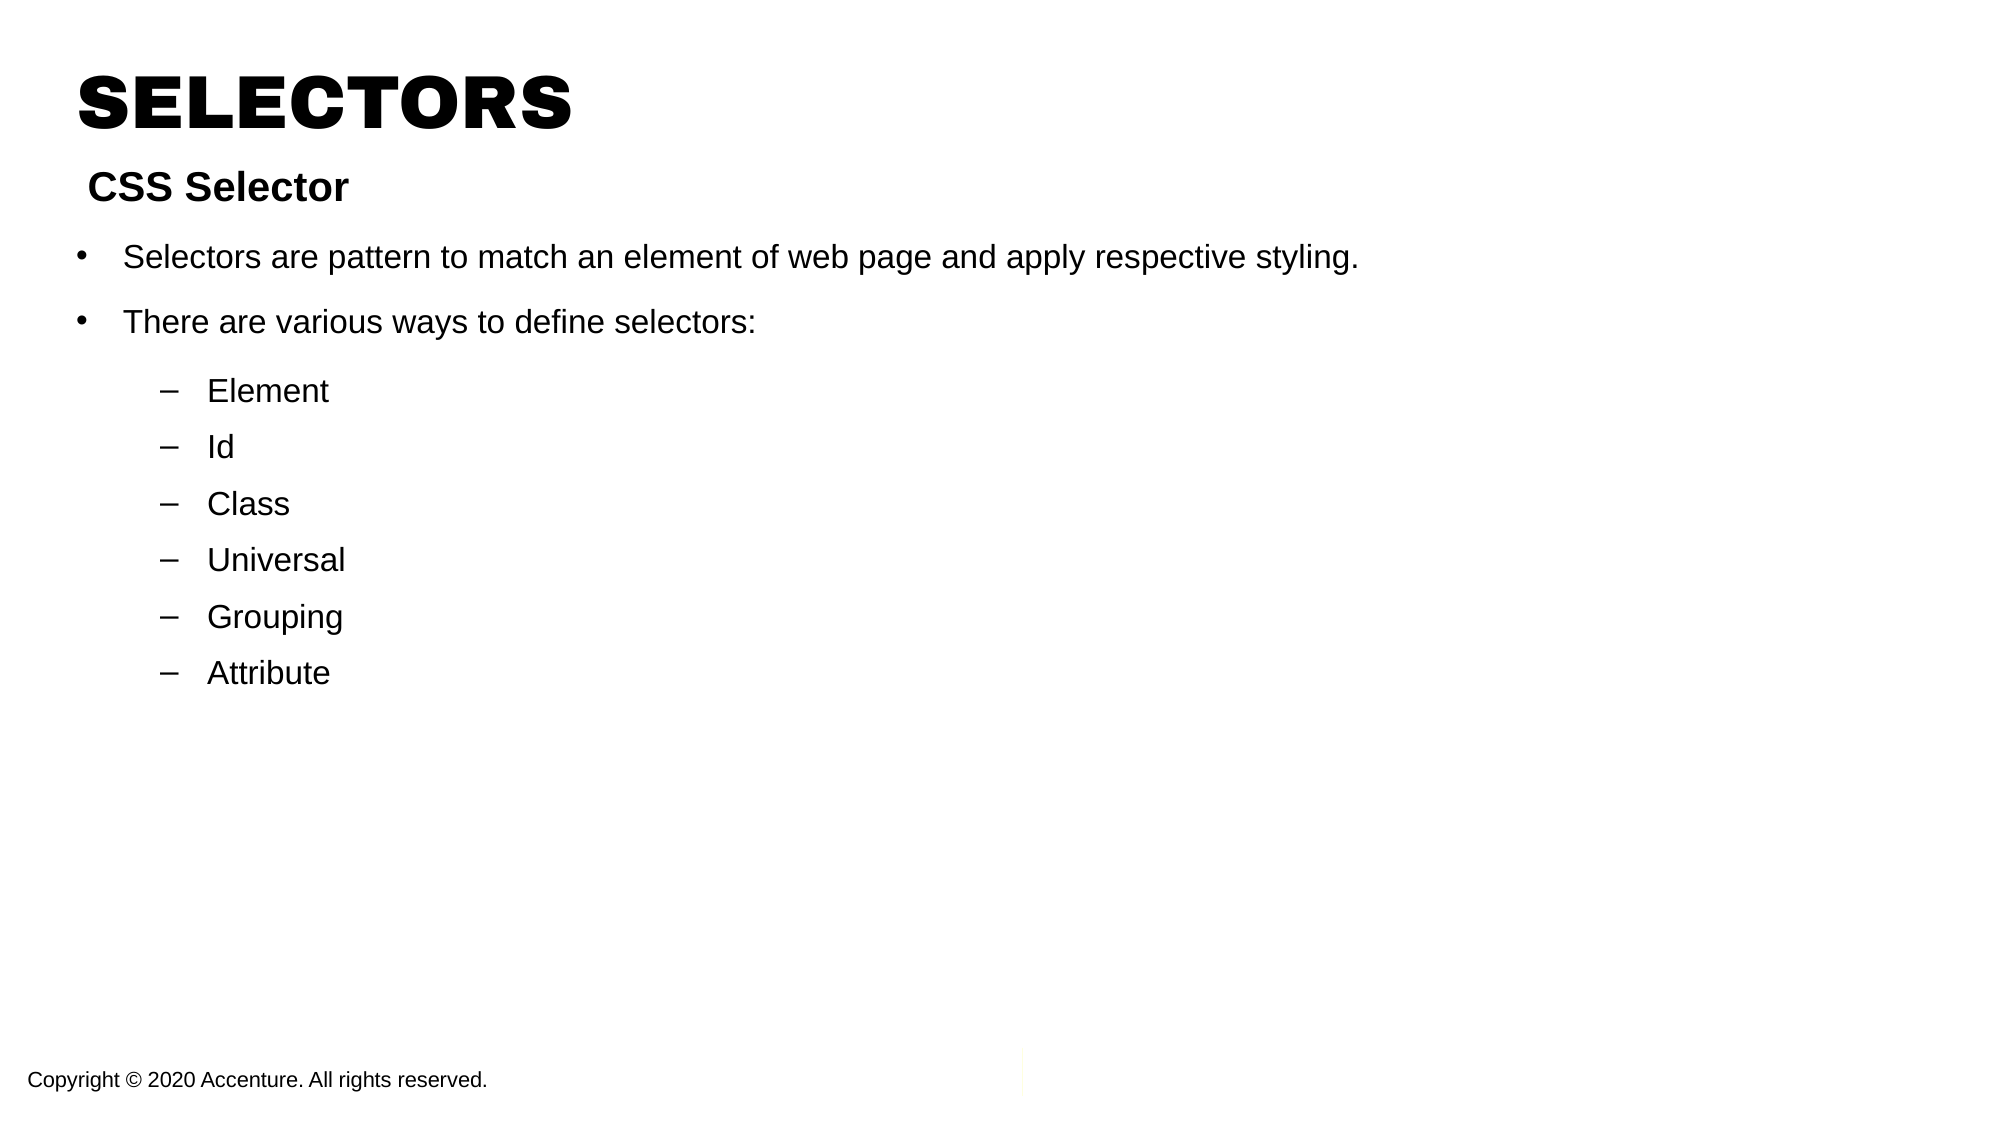

# SELECTORS
 CSS Selector
Selectors are pattern to match an element of web page and apply respective styling.
There are various ways to define selectors:
Element
Id
Class
Universal
Grouping
Attribute